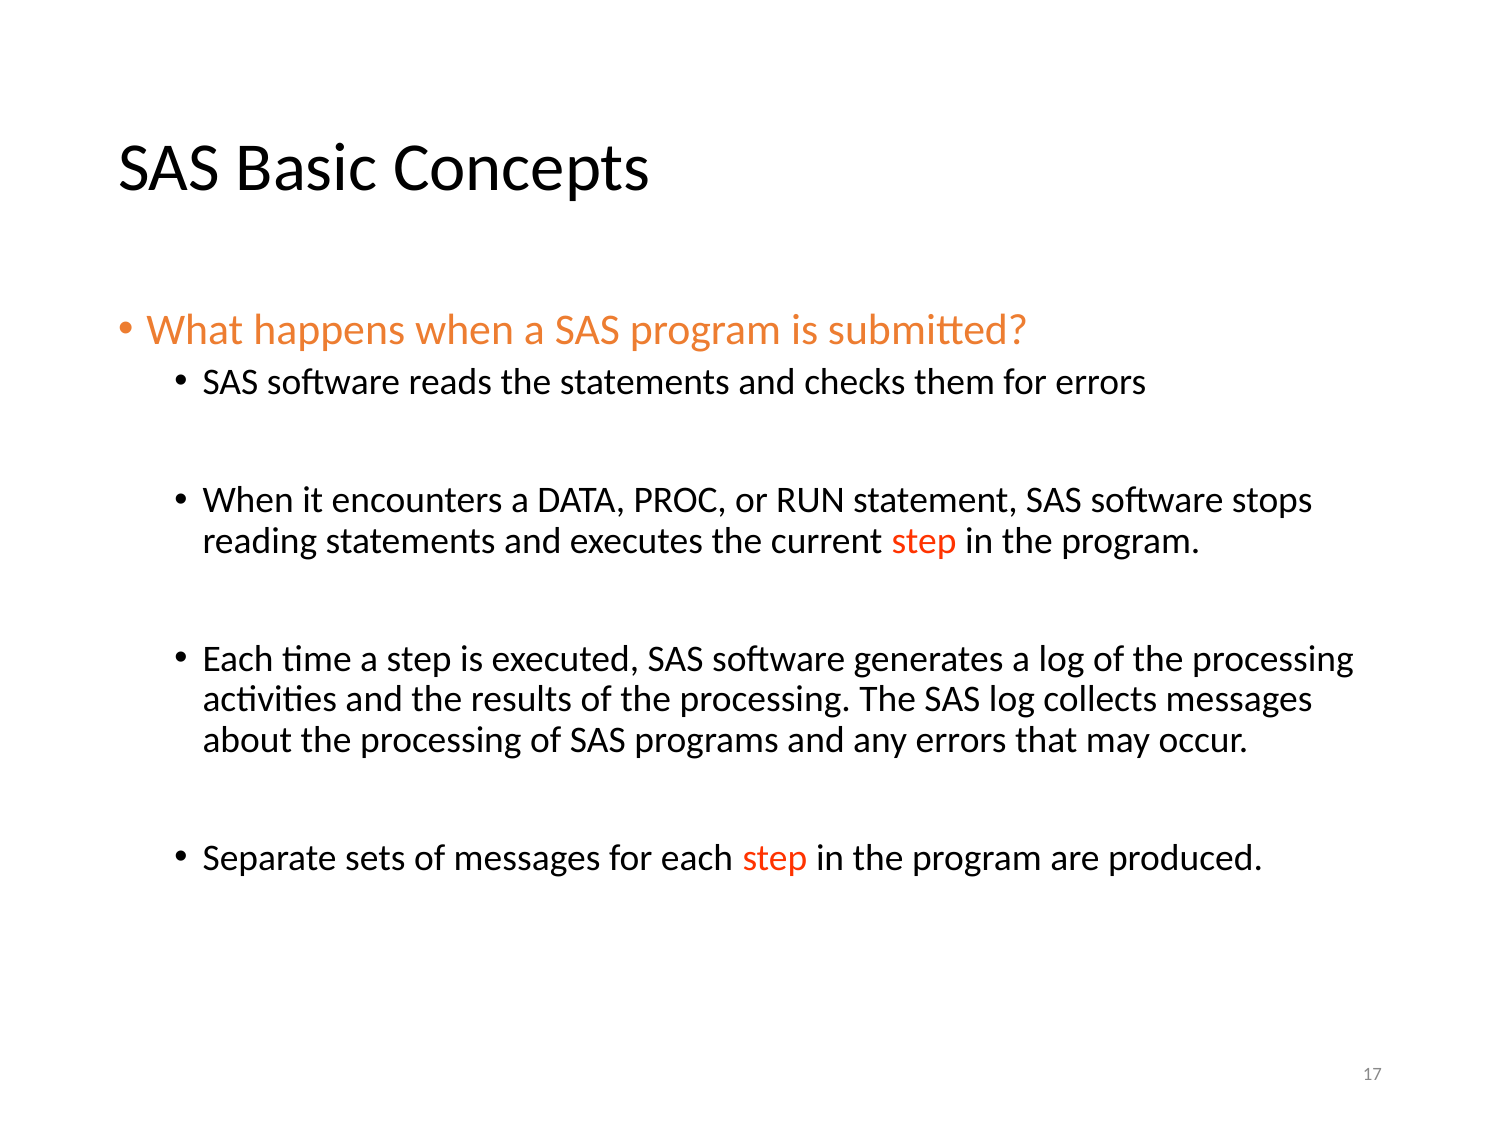

# SAS Basic Concepts
What happens when a SAS program is submitted?
SAS software reads the statements and checks them for errors

When it encounters a DATA, PROC, or RUN statement, SAS software stops reading statements and executes the current step in the program.

Each time a step is executed, SAS software generates a log of the processing activities and the results of the processing. The SAS log collects messages about the processing of SAS programs and any errors that may occur.

Separate sets of messages for each step in the program are produced.
17